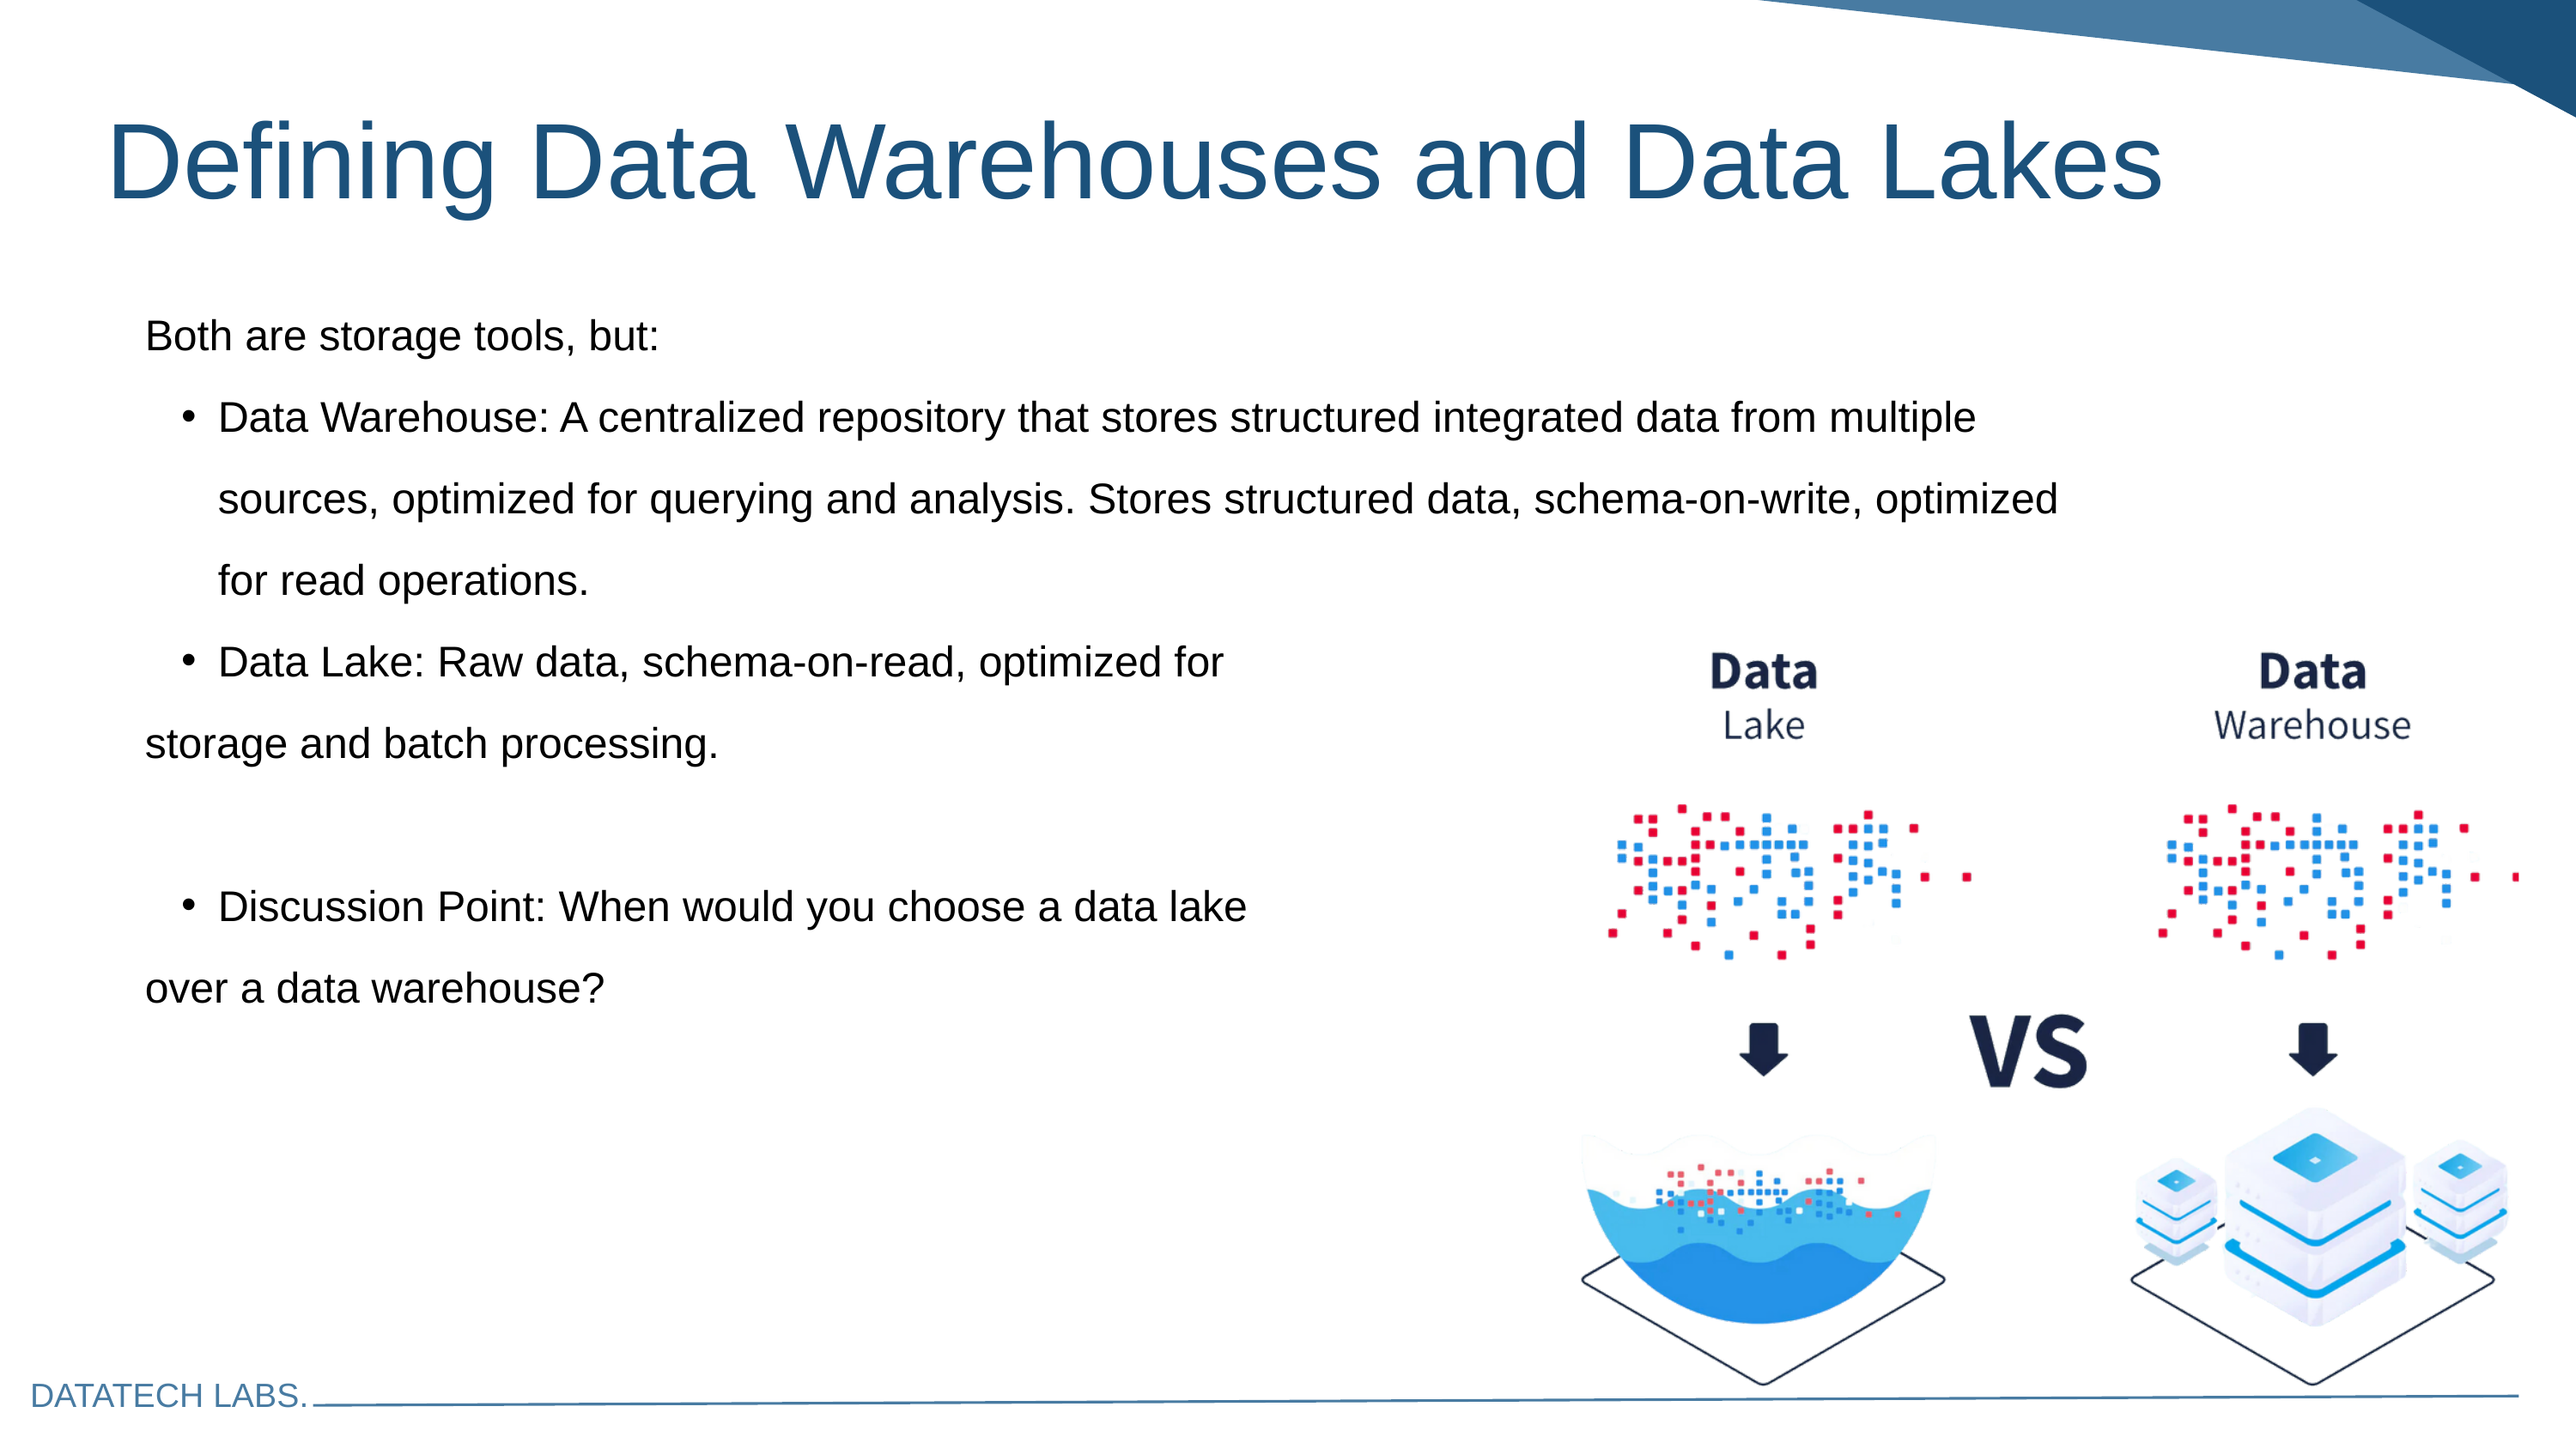

Defining Data Warehouses and Data Lakes
Both are storage tools, but:
Data Warehouse: A centralized repository that stores structured integrated data from multiple sources, optimized for querying and analysis. Stores structured data, schema-on-write, optimized for read operations.
Data Lake: Raw data, schema-on-read, optimized for
storage and batch processing.

Discussion Point: When would you choose a data lake
over a data warehouse?

DATATECH LABS.